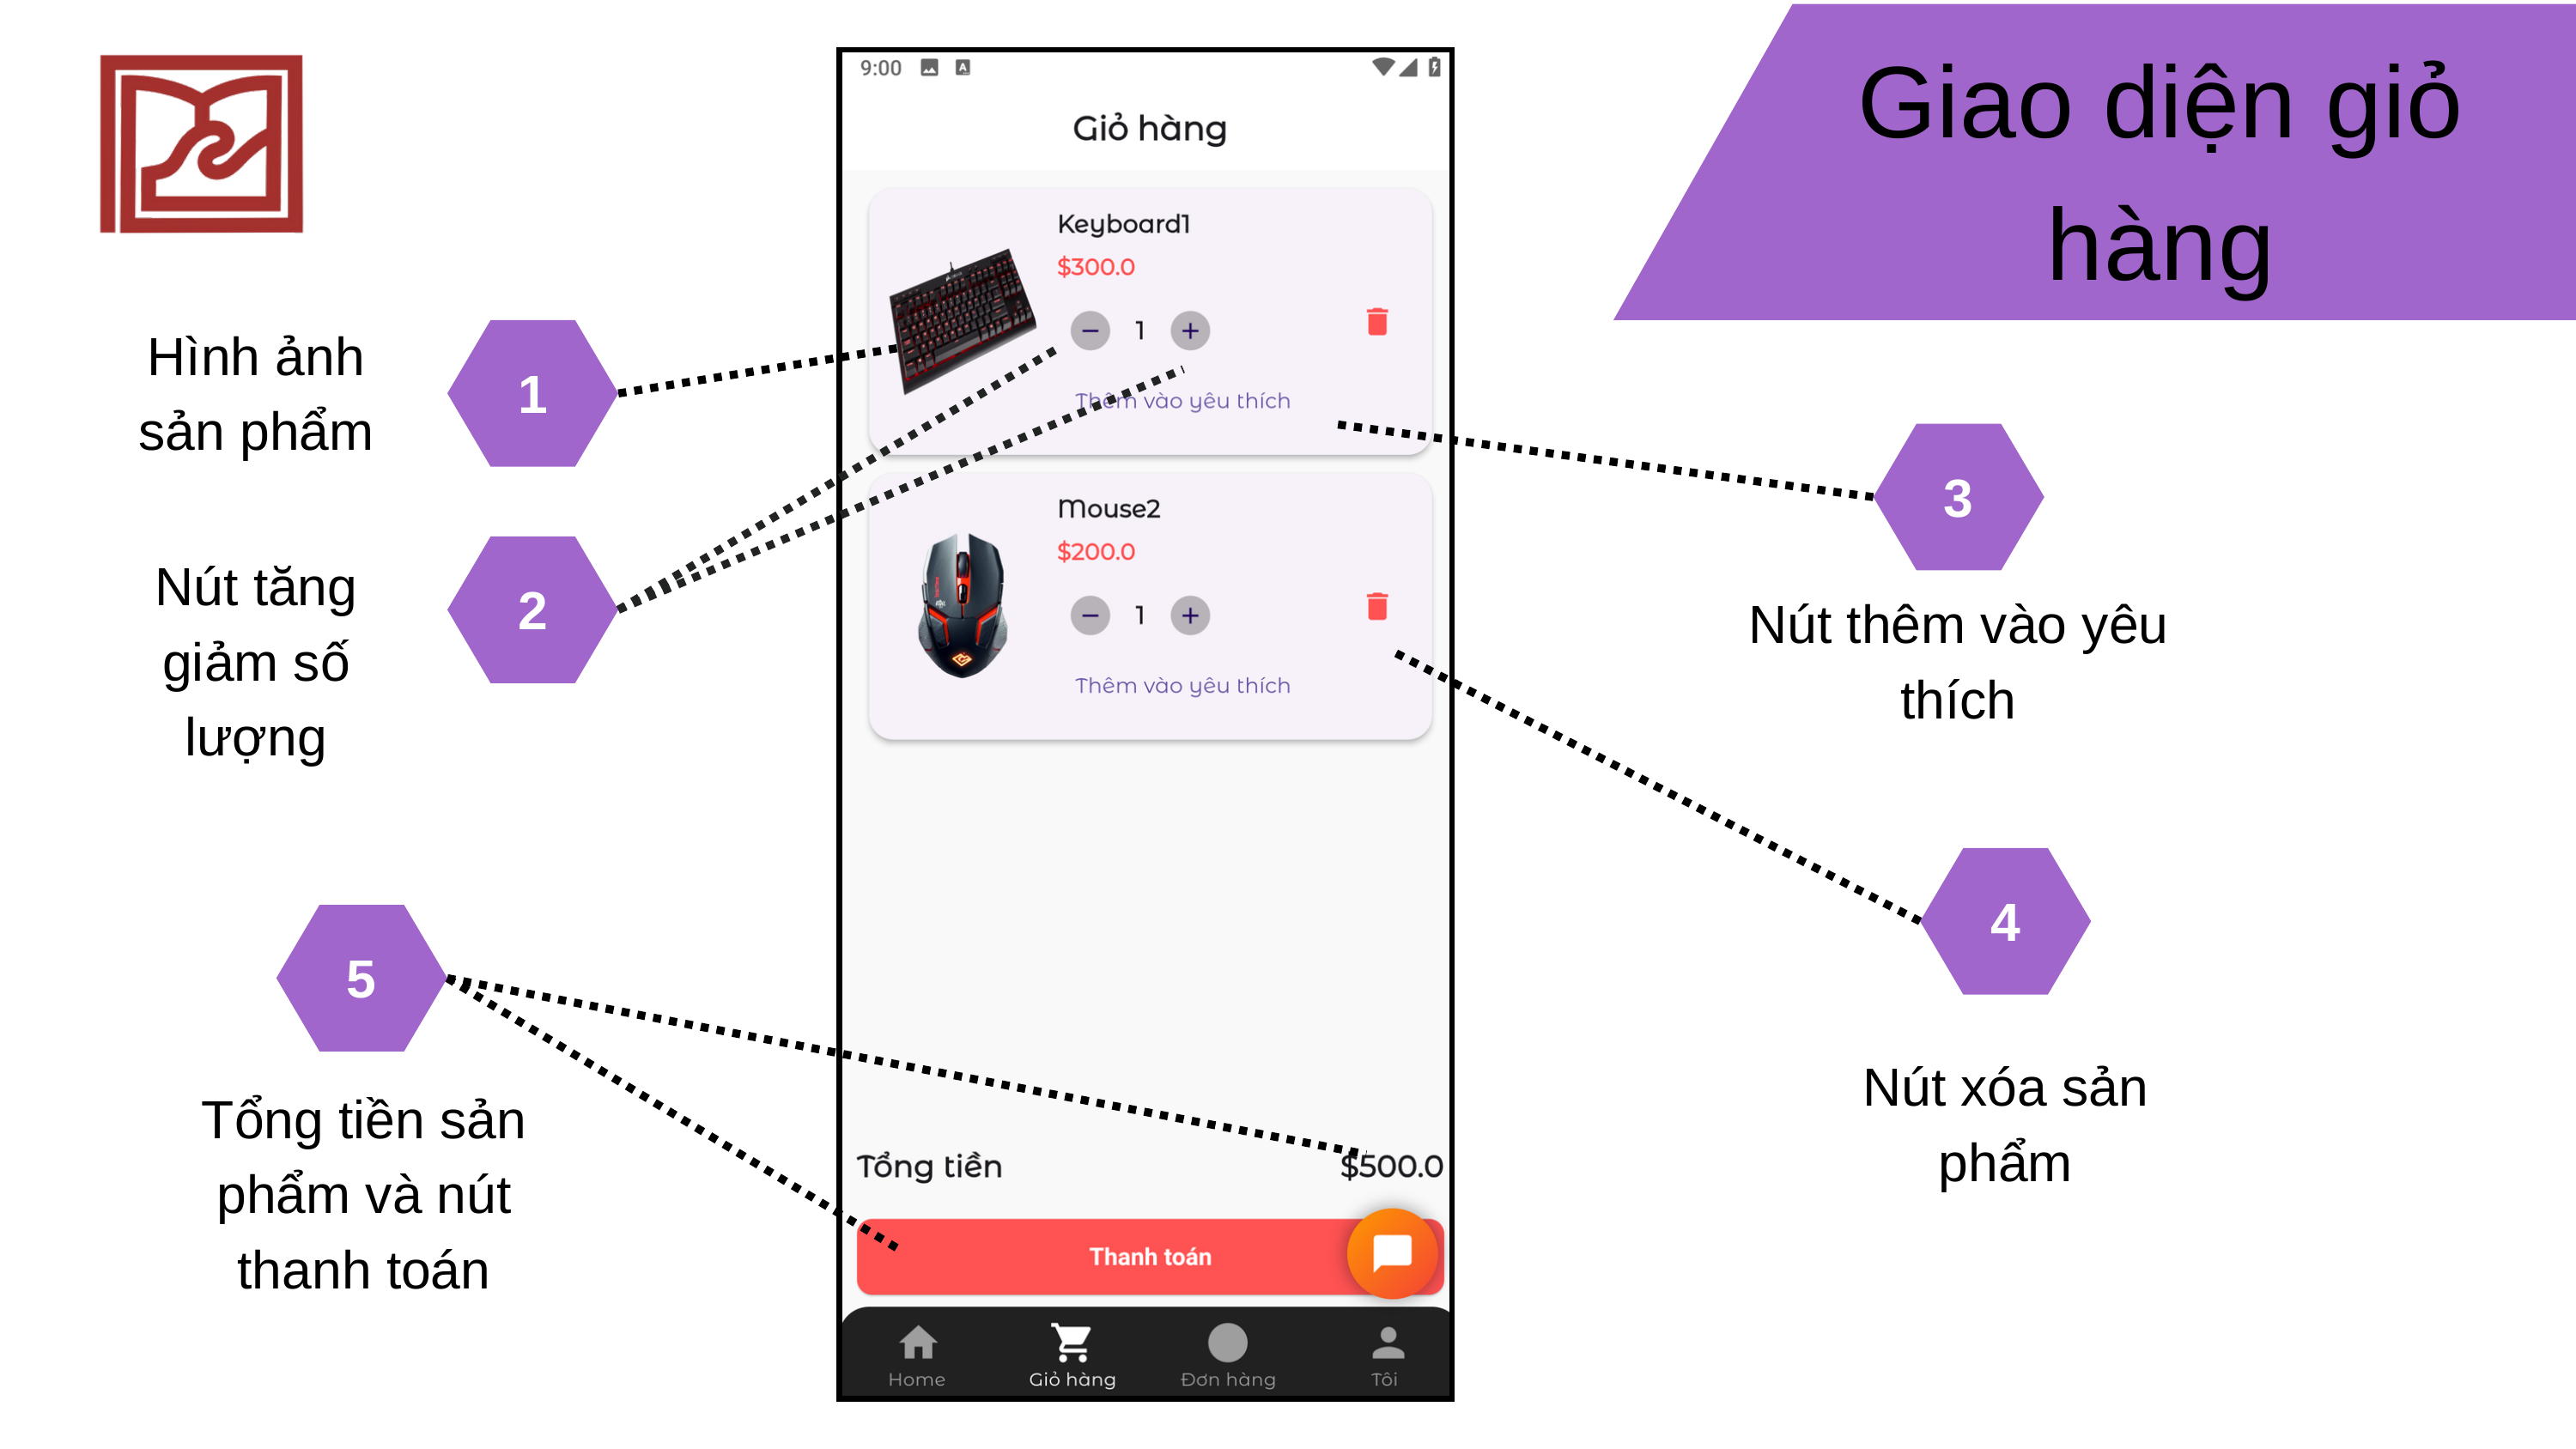

Giao diện giỏ hàng

Hình ảnh sản phẩm

1

3

2
Nút tăng giảm số lượng
Nút thêm vào yêu thích

4

5

Nút xóa sản phẩm
Tổng tiền sản phẩm và nút thanh toán